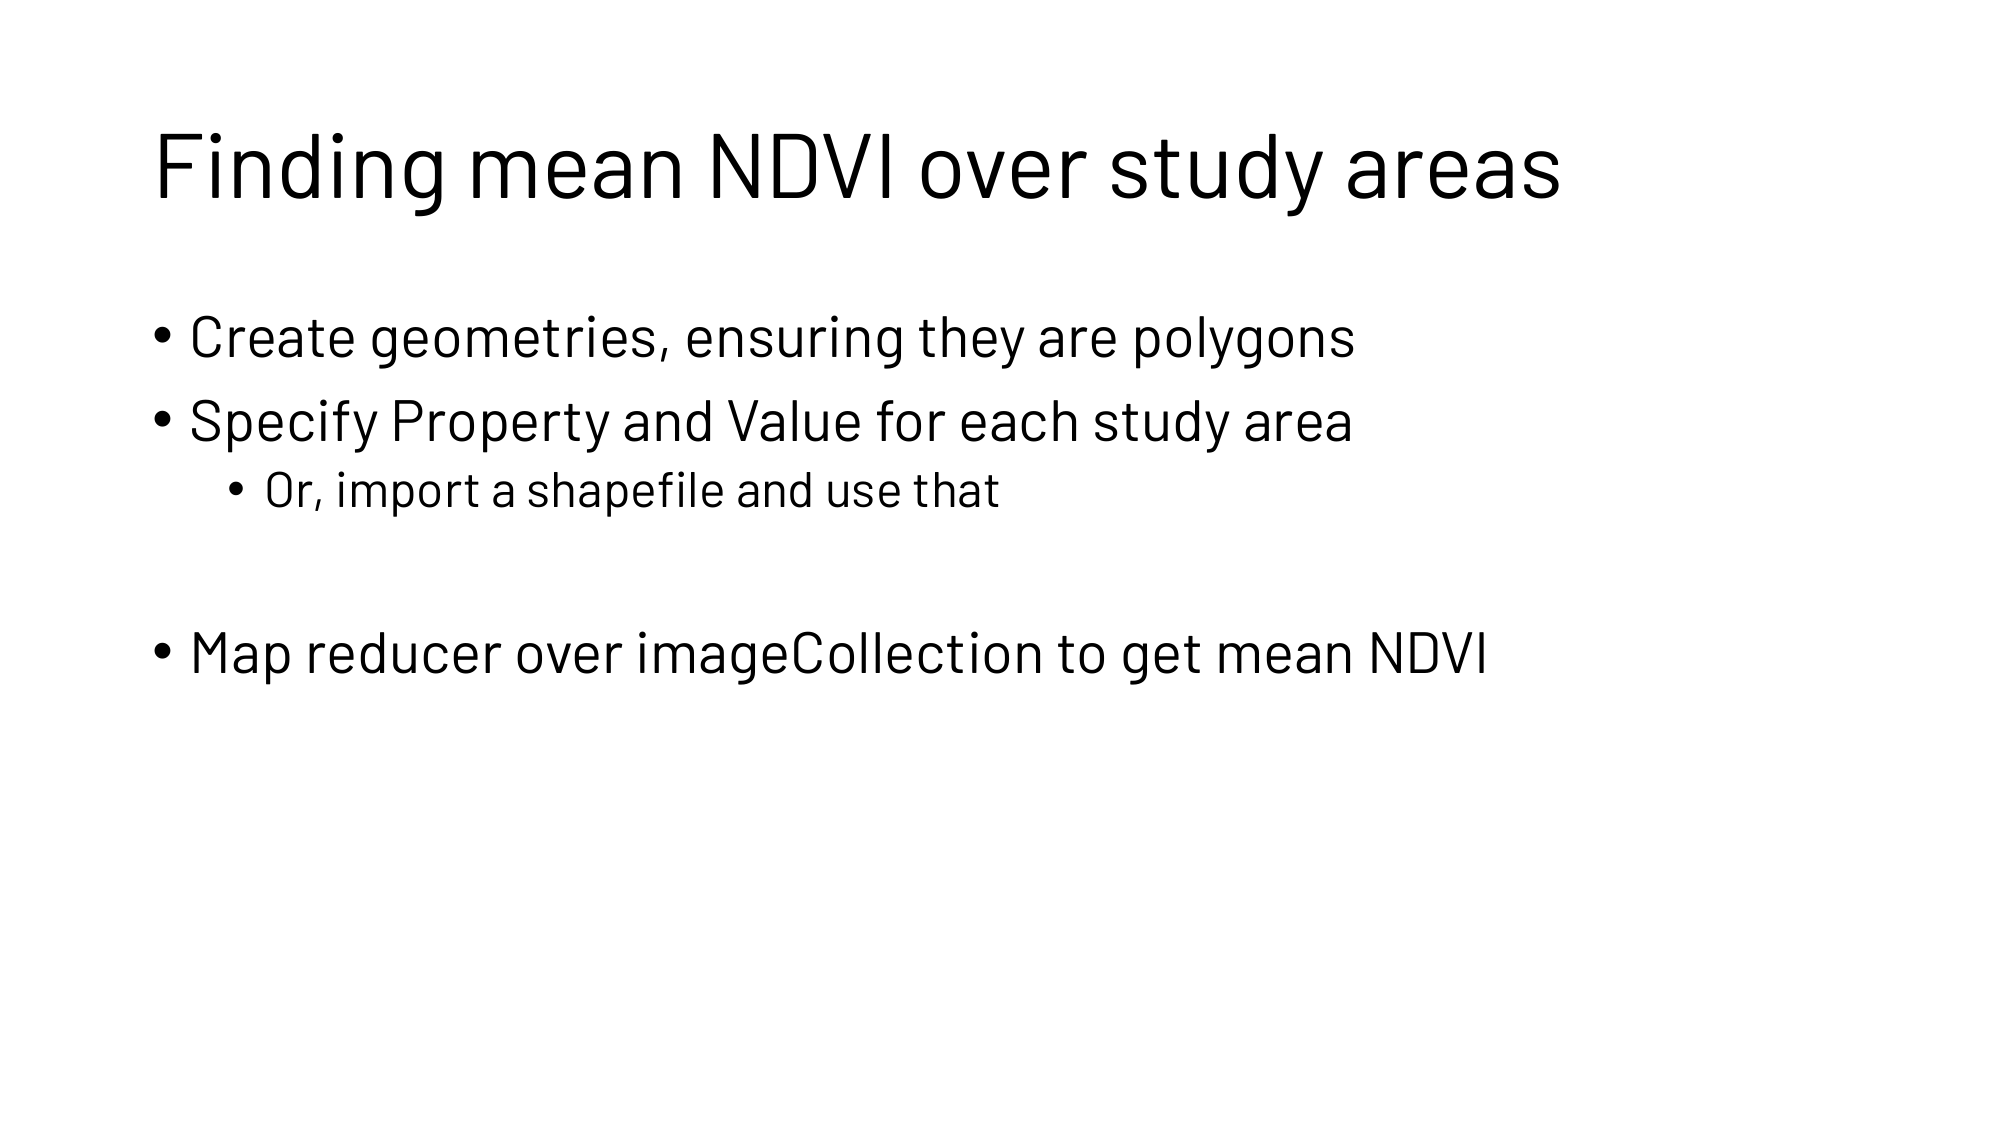

# Finding mean NDVI over study areas
Create geometries, ensuring they are polygons
Specify Property and Value for each study area
Or, import a shapefile and use that

Map reducer over imageCollection to get mean NDVI